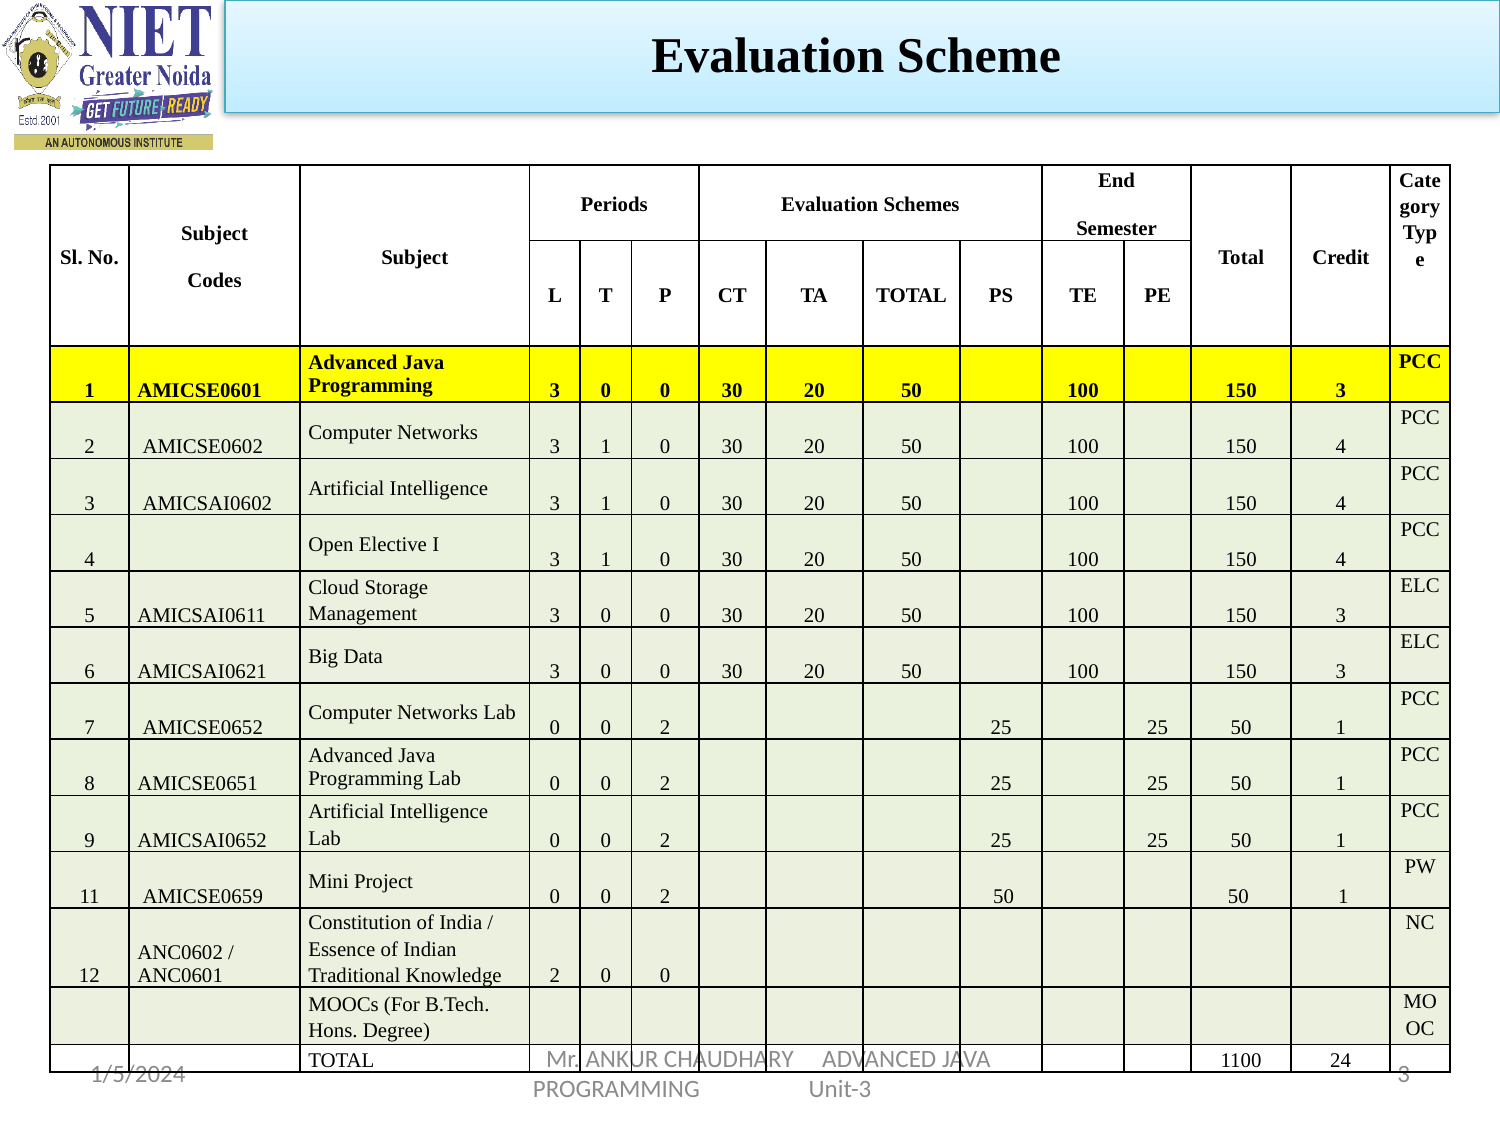

Evaluation Scheme
| Sl. No. | Subject Codes | Subject | Periods |  |  | Evaluation Schemes |  |  |  | End Semester |  | Total | Credit | Category Type |
| --- | --- | --- | --- | --- | --- | --- | --- | --- | --- | --- | --- | --- | --- | --- |
|  |  |  | L | T | P | CT | TA | TOTAL | PS | TE | PE |  |  |  |
| 1 | AMICSE0601 | Advanced Java Programming | 3 | 0 | 0 | 30 | 20 | 50 |  | 100 |  | 150 | 3 | PCC |
| 2 | AMICSE0602 | Computer Networks | 3 | 1 | 0 | 30 | 20 | 50 |  | 100 |  | 150 | 4 | PCC |
| 3 | AMICSAI0602 | Artificial Intelligence | 3 | 1 | 0 | 30 | 20 | 50 |  | 100 |  | 150 | 4 | PCC |
| 4 |  | Open Elective I | 3 | 1 | 0 | 30 | 20 | 50 |  | 100 |  | 150 | 4 | PCC |
| 5 | AMICSAI0611 | Cloud Storage Management | 3 | 0 | 0 | 30 | 20 | 50 |  | 100 |  | 150 | 3 | ELC |
| 6 | AMICSAI0621 | Big Data | 3 | 0 | 0 | 30 | 20 | 50 |  | 100 |  | 150 | 3 | ELC |
| 7 | AMICSE0652 | Computer Networks Lab | 0 | 0 | 2 |  |  |  | 25 |  | 25 | 50 | 1 | PCC |
| 8 | AMICSE0651 | Advanced Java Programming Lab | 0 | 0 | 2 |  |  |  | 25 |  | 25 | 50 | 1 | PCC |
| 9 | AMICSAI0652 | Artificial Intelligence Lab | 0 | 0 | 2 |  |  |  | 25 |  | 25 | 50 | 1 | PCC |
| 11 | AMICSE0659 | Mini Project | 0 | 0 | 2 |  |  |  | 50 |  |  | 50 | 1 | PW |
| 12 | ANC0602 / ANC0601 | Constitution of India / Essence of Indian Traditional Knowledge | 2 | 0 | 0 |  |  |  |  |  |  |  |  | NC |
|  |  | MOOCs (For B.Tech. Hons. Degree) |  |  |  |  |  |  |  |  |  |  |  | MOOC |
|  |  | TOTAL |  |  |  |  |  |  |  |  |  | 1100 | 24 |  |
1/5/2024
Mr. ANKUR CHAUDHARY     ADVANCED JAVA PROGRAMMING                   Unit-3
3